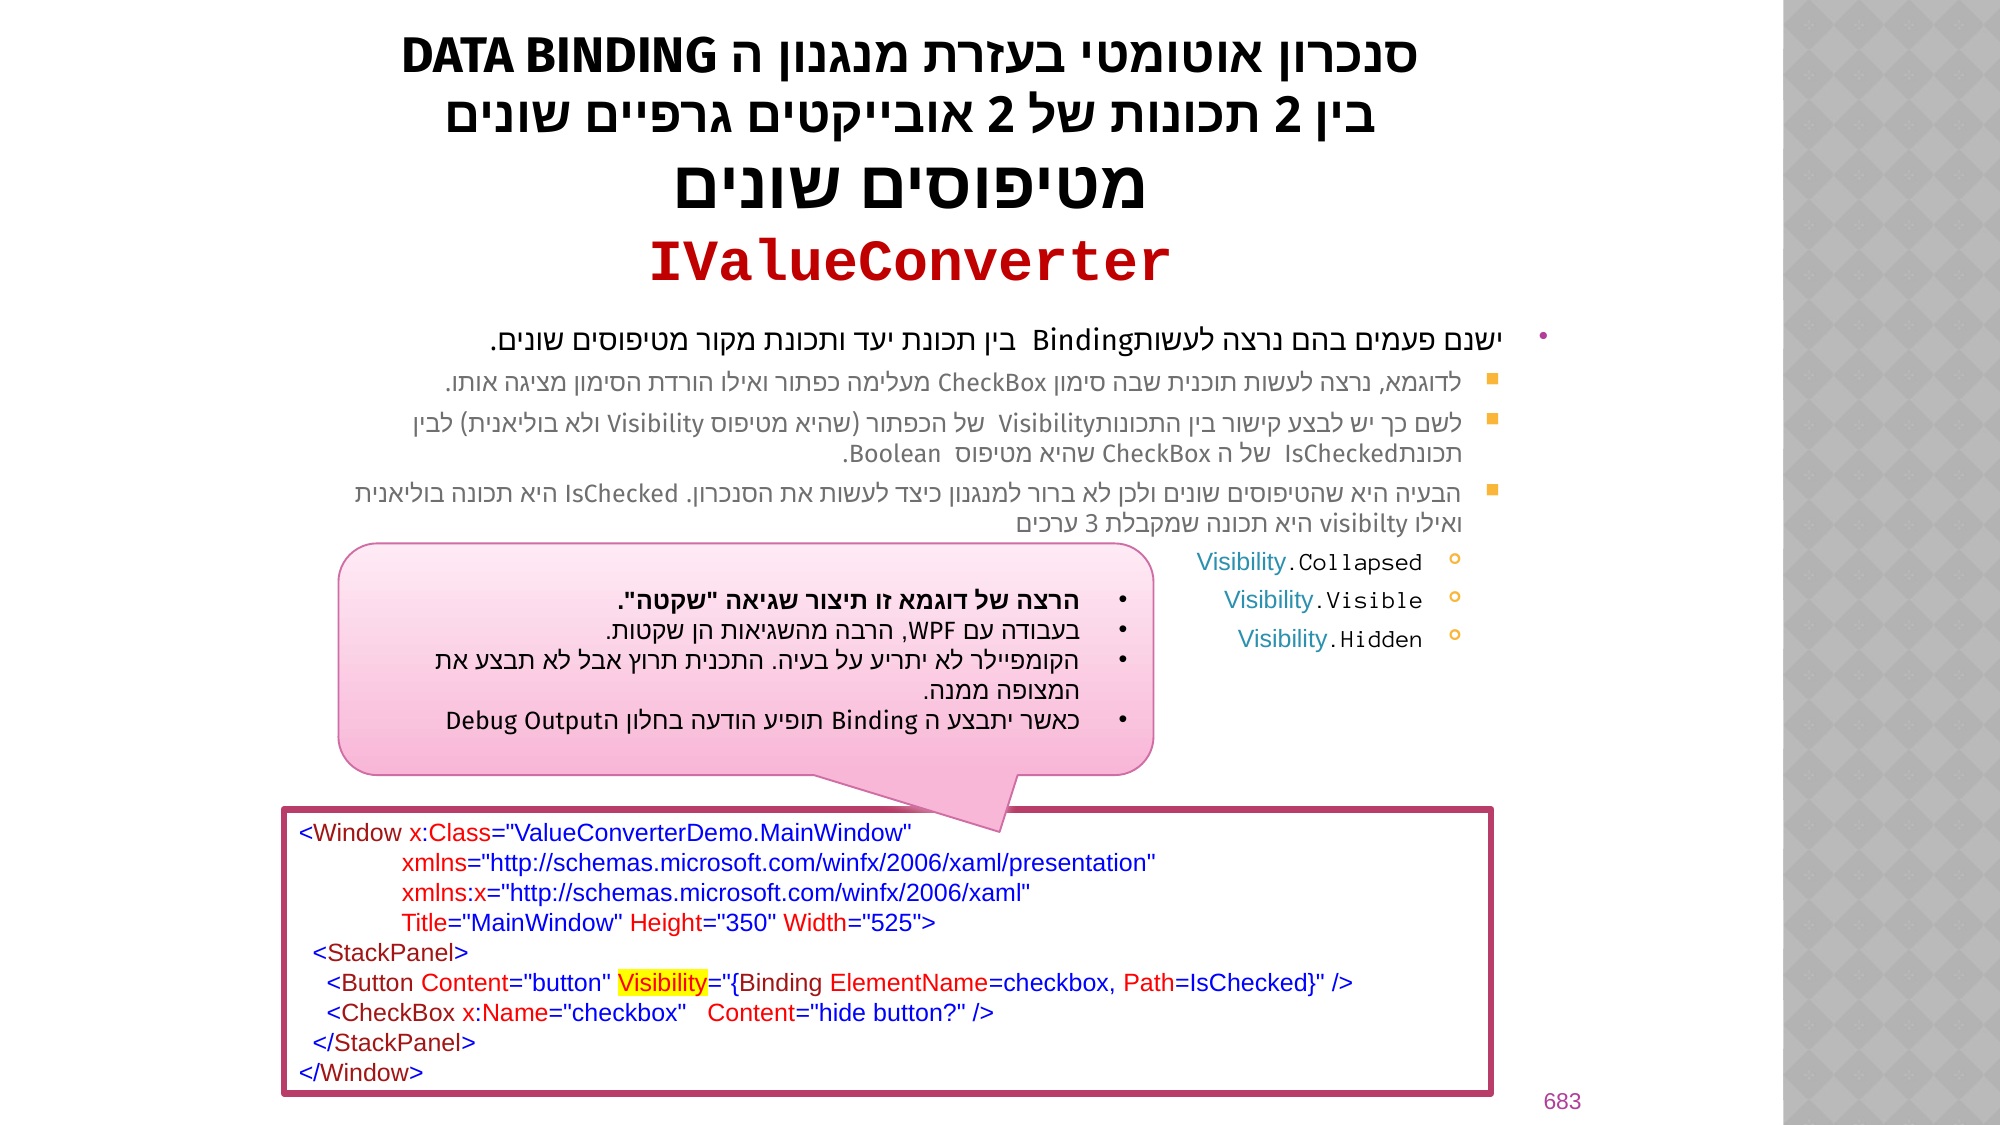

# סנכרון אוטומטי בעזרת מנגנון ה DaTA BINDING בין 2 תכונות של 2 אובייקטים גרפיים שונים מטיפוסים שונים IValueConverter
ישנם פעמים בהם נרצה לעשותBinding  בין תכונת יעד ותכונת מקור מטיפוסים שונים.
לדוגמא, נרצה לעשות תוכנית שבה סימון CheckBox מעלימה כפתור ואילו הורדת הסימון מציגה אותו.
לשם כך יש לבצע קישור בין התכונותVisibility  של הכפתור (שהיא מטיפוס Visibility ולא בוליאנית) לבין תכונתIsChecked  של ה CheckBox שהיא מטיפוס  Boolean.
הבעיה היא שהטיפוסים שונים ולכן לא ברור למנגנון כיצד לעשות את הסנכרון. IsChecked היא תכונה בוליאנית ואילו visibilty היא תכונה שמקבלת 3 ערכים
Visibility.Collapsed
Visibility.Visible
Visibility.Hidden

הרצה של דוגמא זו תיצור שגיאה "שקטה".
בעבודה עם WPF, הרבה מהשגיאות הן שקטות.
הקומפיילר לא יתריע על בעיה. התכנית תרוץ אבל לא תבצע את המצופה ממנה.
כאשר יתבצע ה Binding תופיע הודעה בחלון הDebug Output
<Window x:Class="ValueConverterDemo.MainWindow"
        xmlns="http://schemas.microsoft.com/winfx/2006/xaml/presentation"
        xmlns:x="http://schemas.microsoft.com/winfx/2006/xaml"
        Title="MainWindow" Height="350" Width="525">
  <StackPanel>
    <Button Content="button" Visibility="{Binding ElementName=checkbox, Path=IsChecked}" />
    <CheckBox x:Name="checkbox"  Content="hide button?" />
  </StackPanel>
</Window>
683